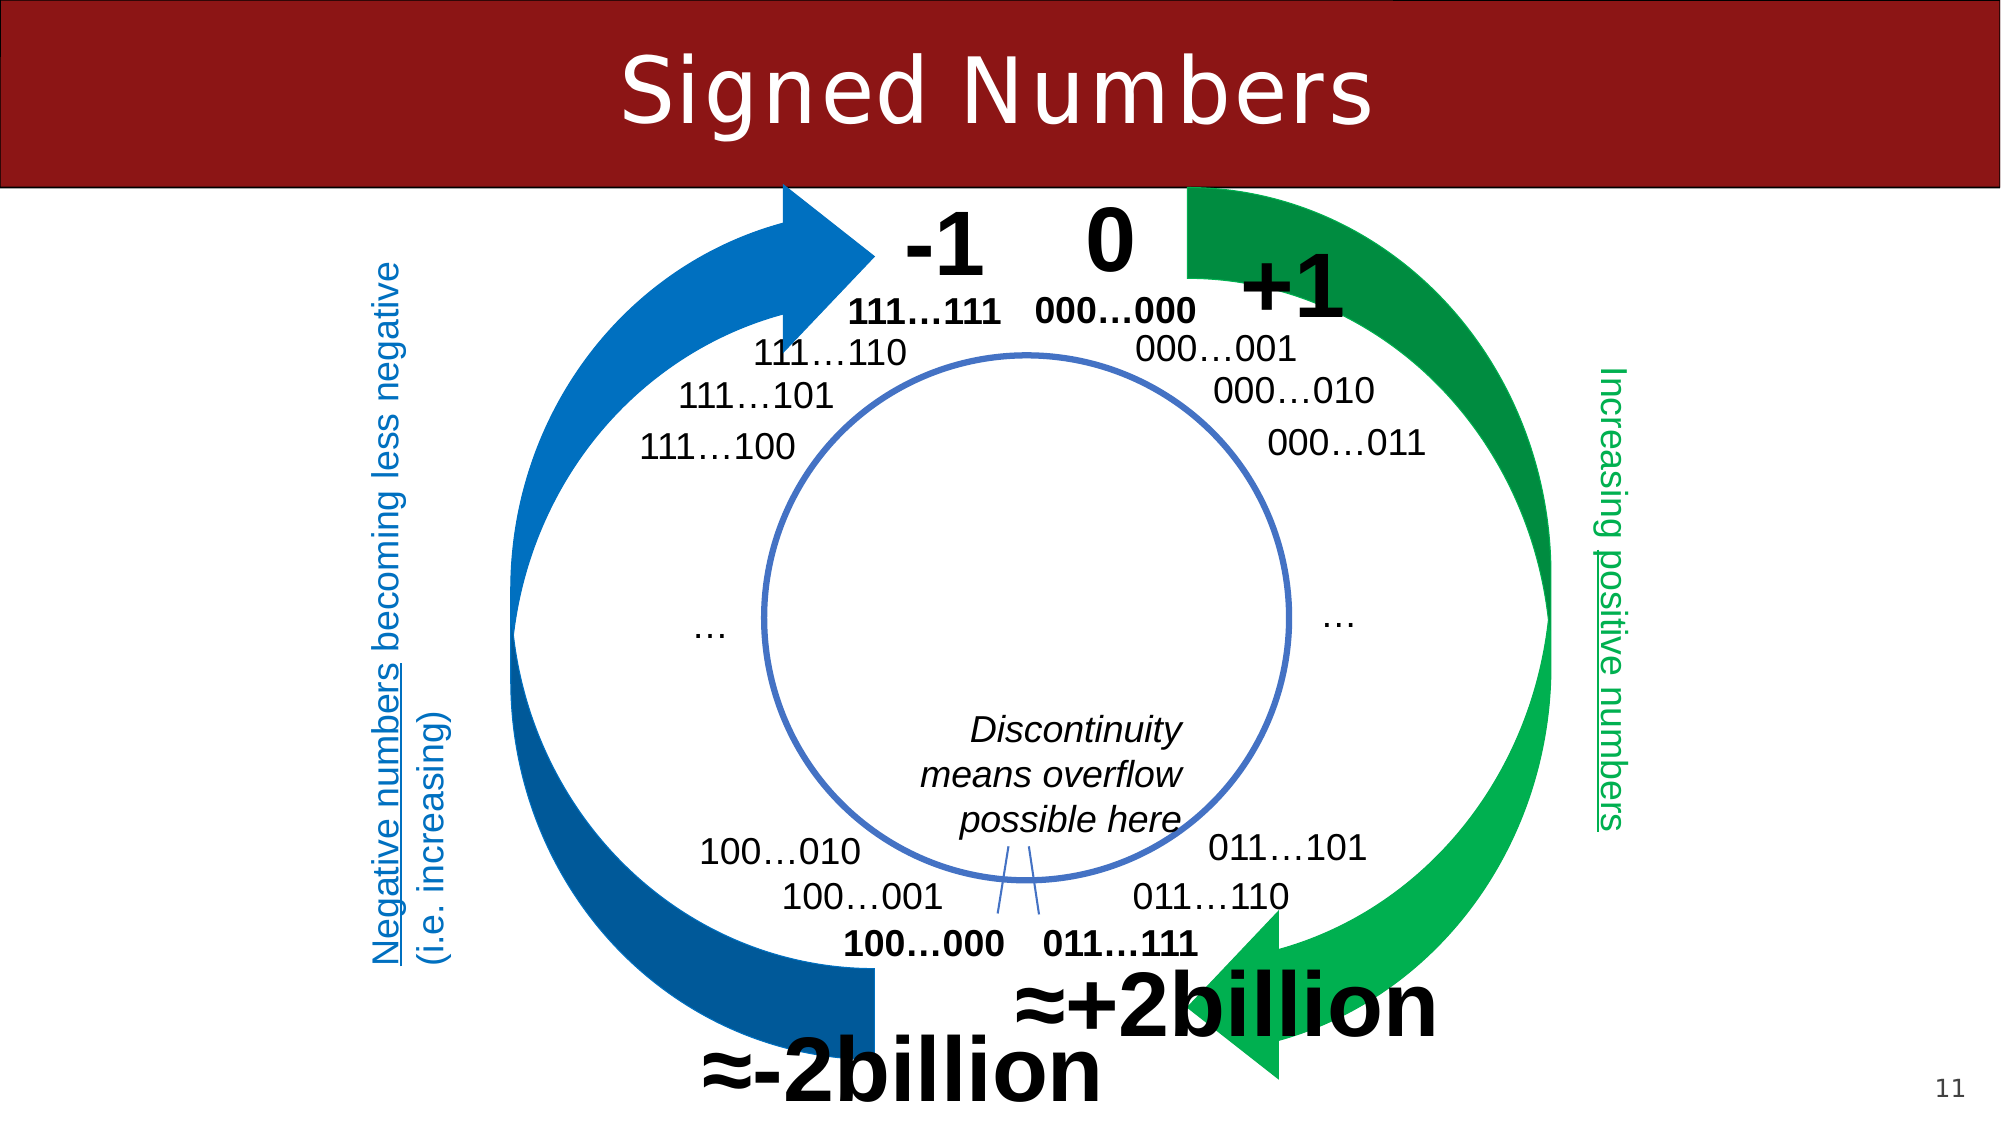

# Signed Numbers

0
-1

+1
000…000
111…111
000…001
111…110

000…010
111…101
000…011
111…100
Negative numbers becoming less negative
(i.e. increasing)
Increasing positive numbers
…
…
Discontinuity means overflow possible here
011…101
100…010
100…001
011…110
011…111
100…000
≈+2billion
≈-2billion